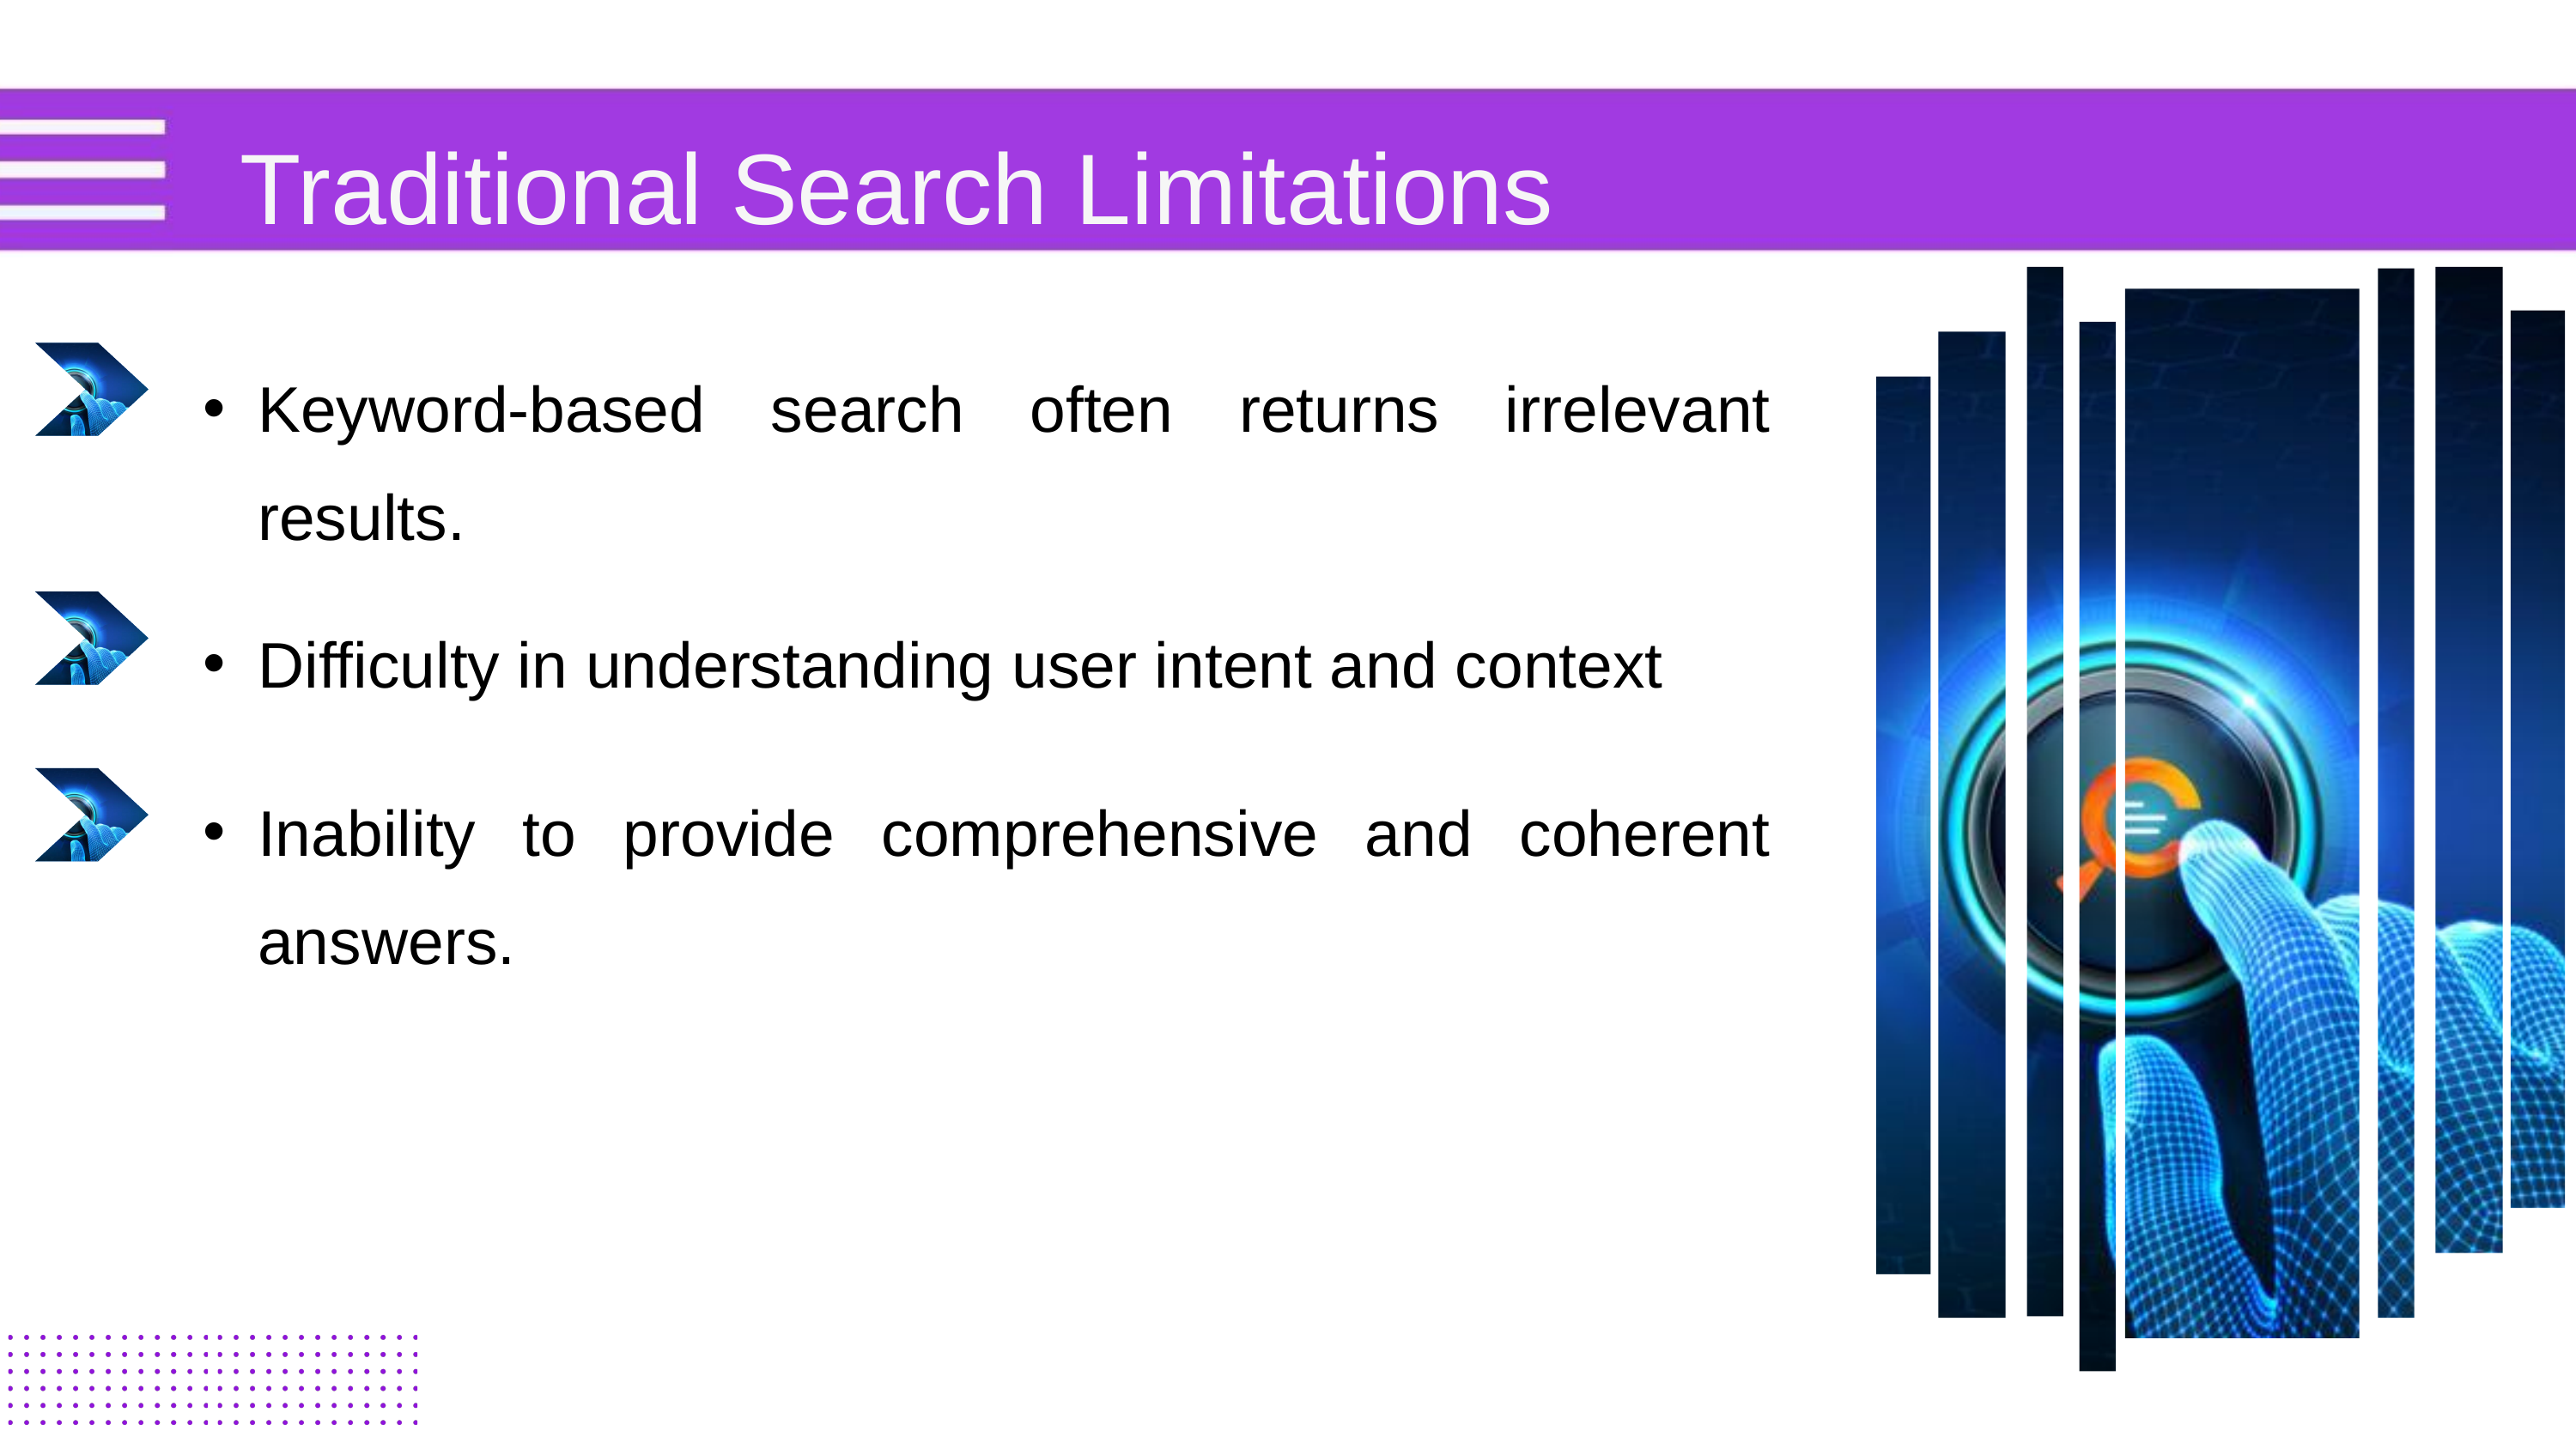

Traditional Search Limitations

Keyword-based search often returns irrelevant results.

Difficulty in understanding user intent and context

Inability to provide comprehensive and coherent answers.